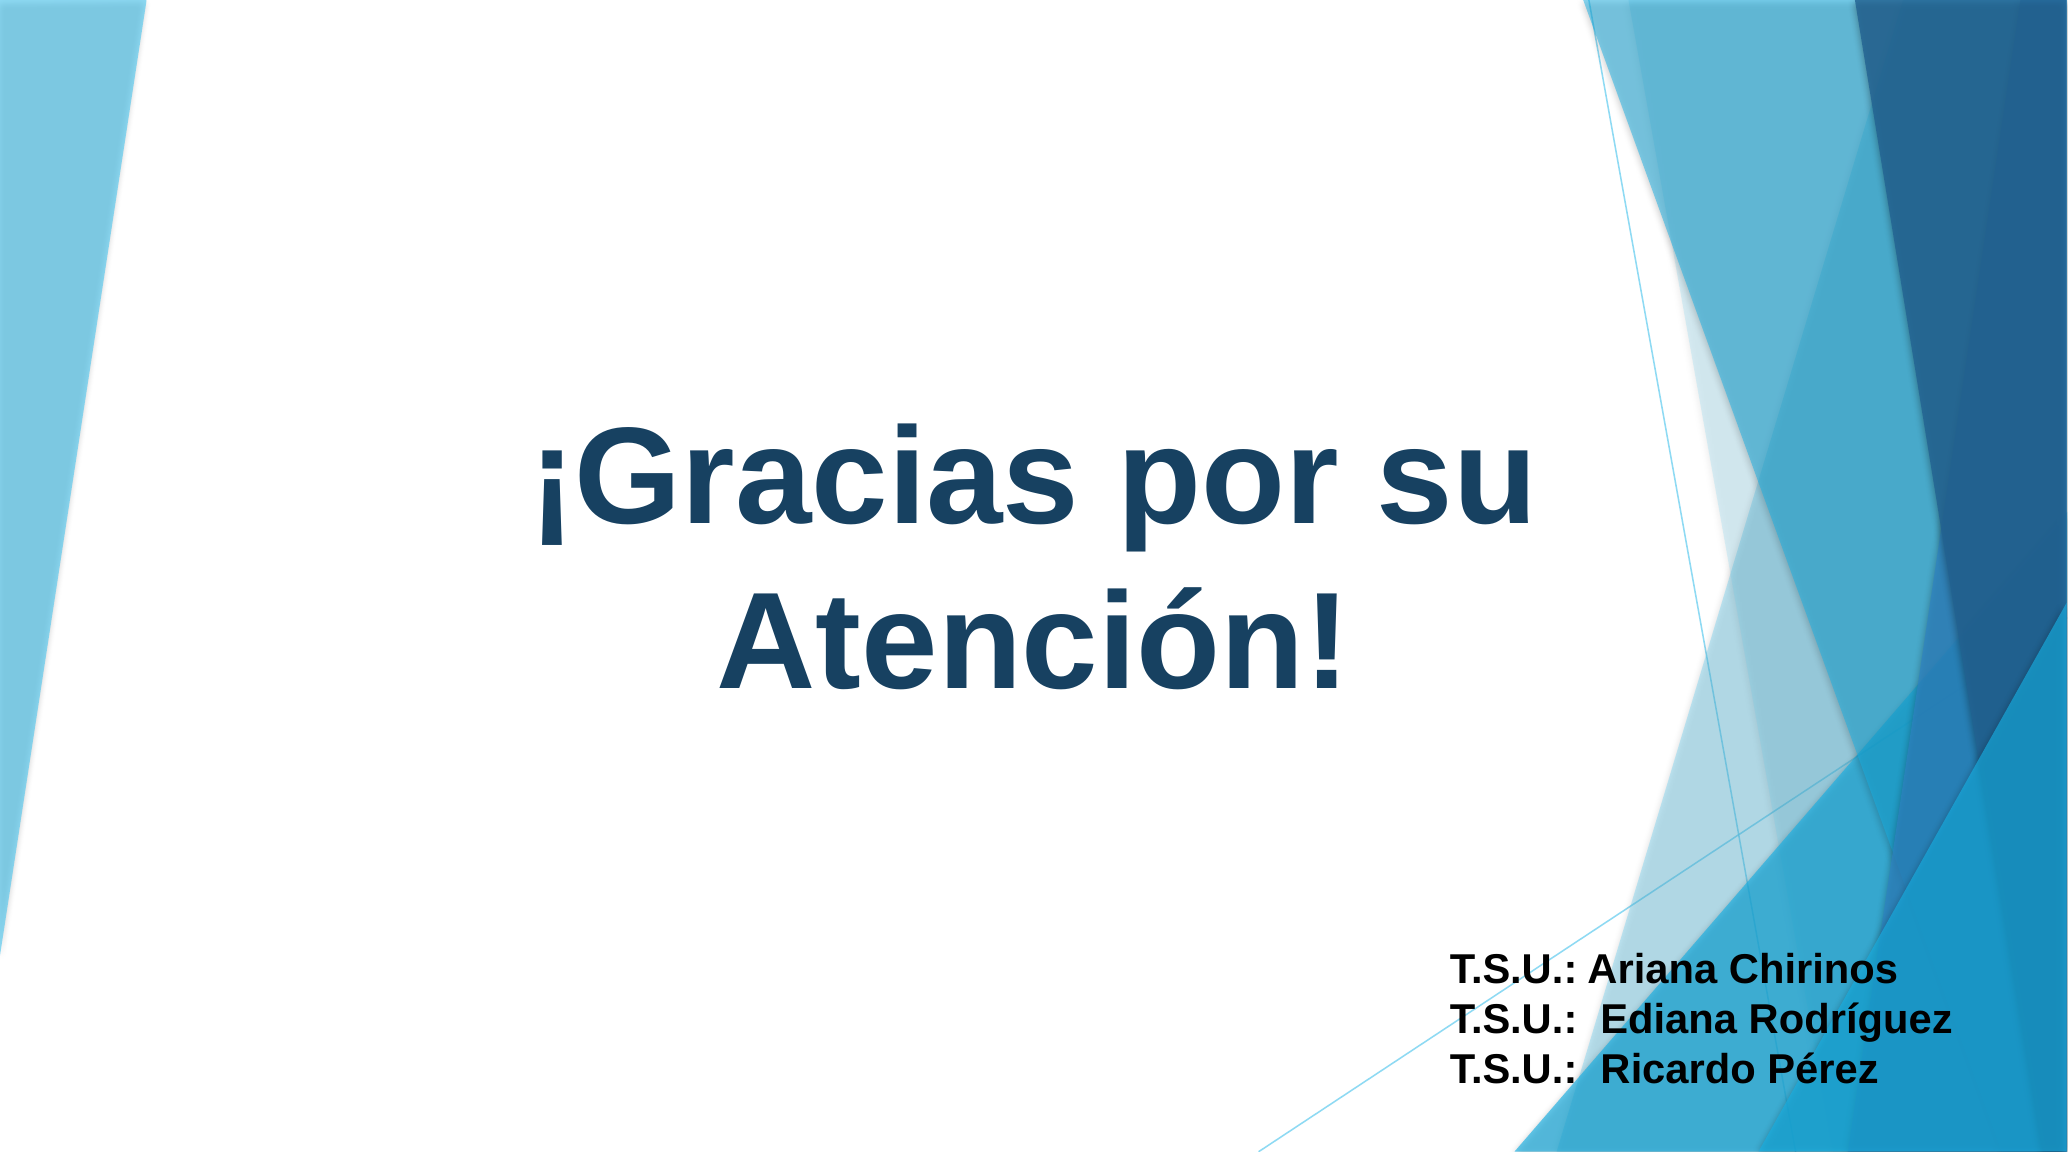

¡Gracias por su Atención!

T.S.U.: Ariana Chirinos
T.S.U.:  Ediana Rodríguez
T.S.U.:  Ricardo Pérez